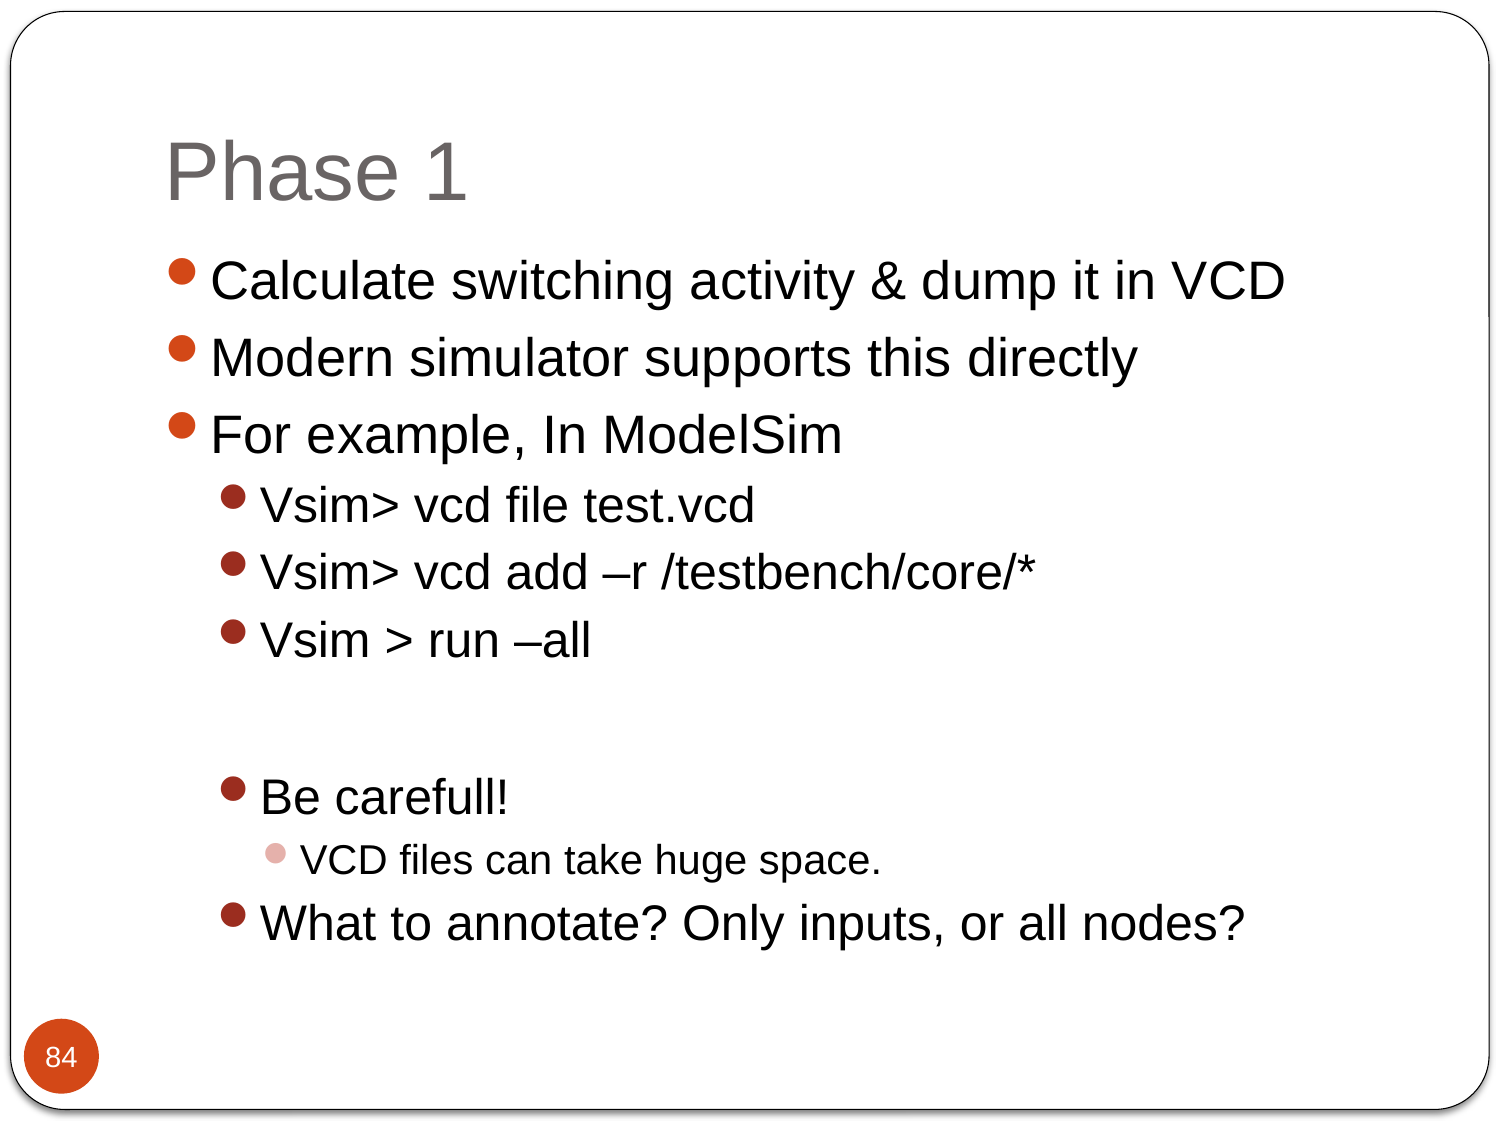

# Phase 1
Calculate switching activity & dump it in VCD
Modern simulator supports this directly
For example, In ModelSim
Vsim> vcd file test.vcd
Vsim> vcd add –r /testbench/core/*
Vsim > run –all

Be carefull!
VCD files can take huge space.
What to annotate? Only inputs, or all nodes?

84